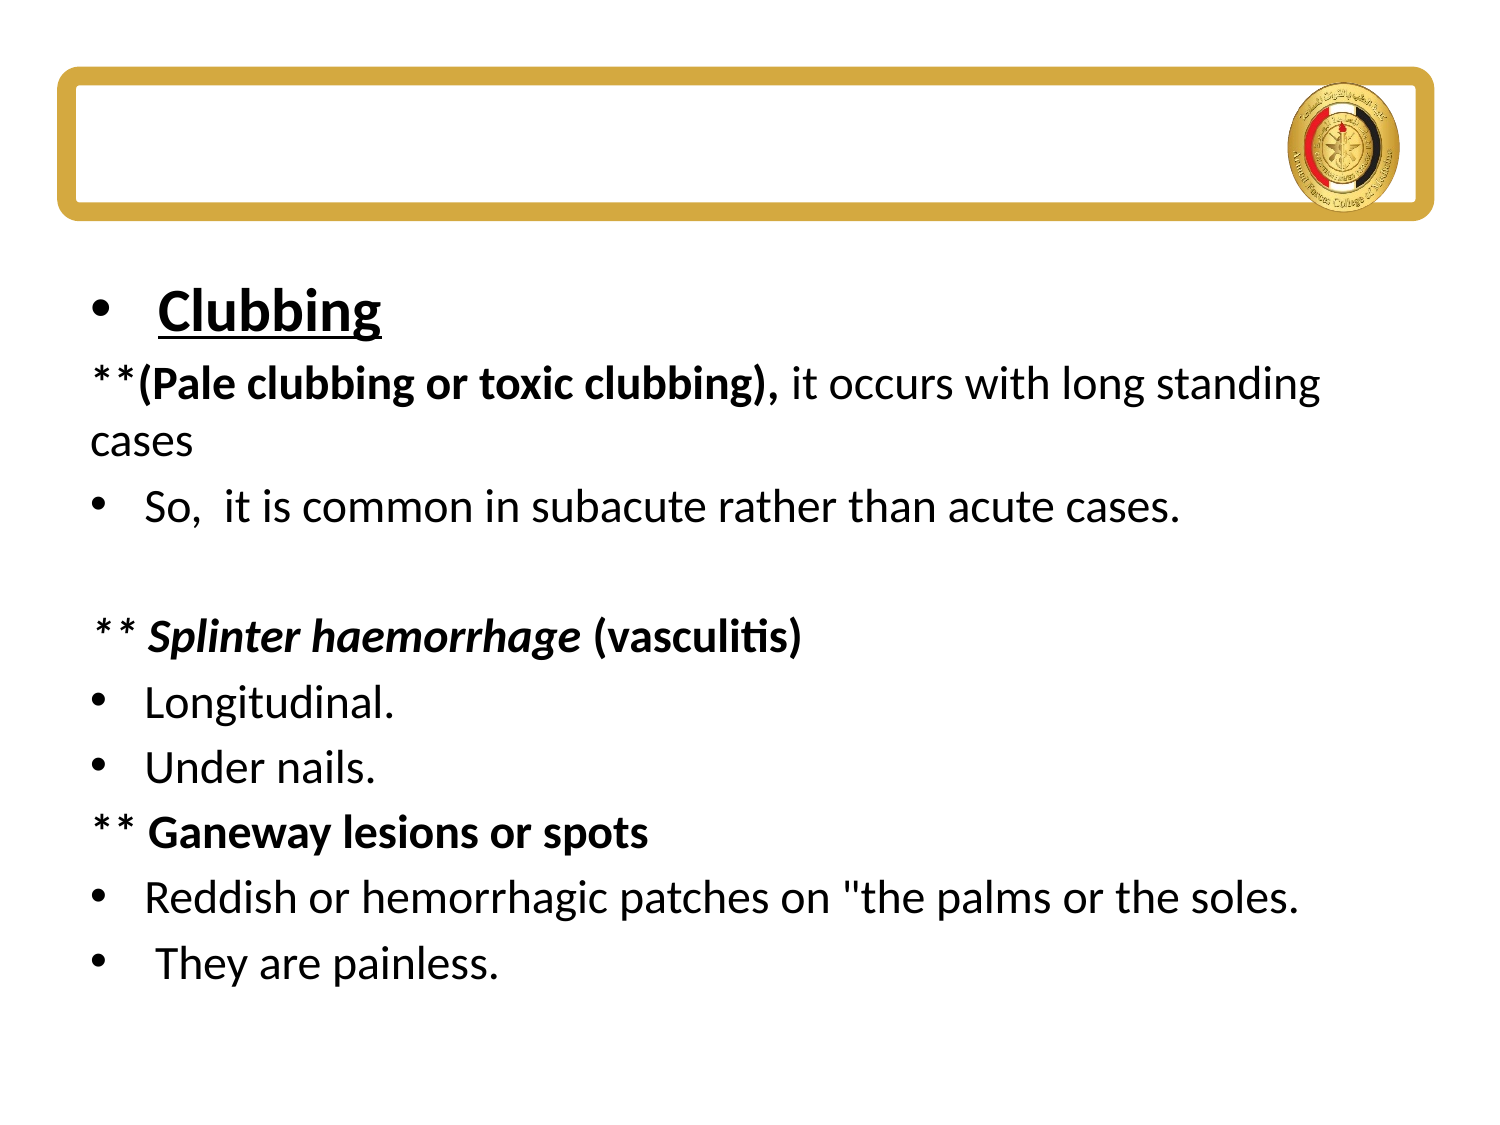

#
 Clubbing
**(Pale clubbing or toxic clubbing), it occurs with long standing cases
So,  it is common in subacute rather than acute cases.

** Splinter haemorrhage (vasculitis)
Longitudinal.
Under nails.
** Ganeway lesions or spots
Reddish or hemorrhagic patches on "the palms or the soles.
 They are painless.